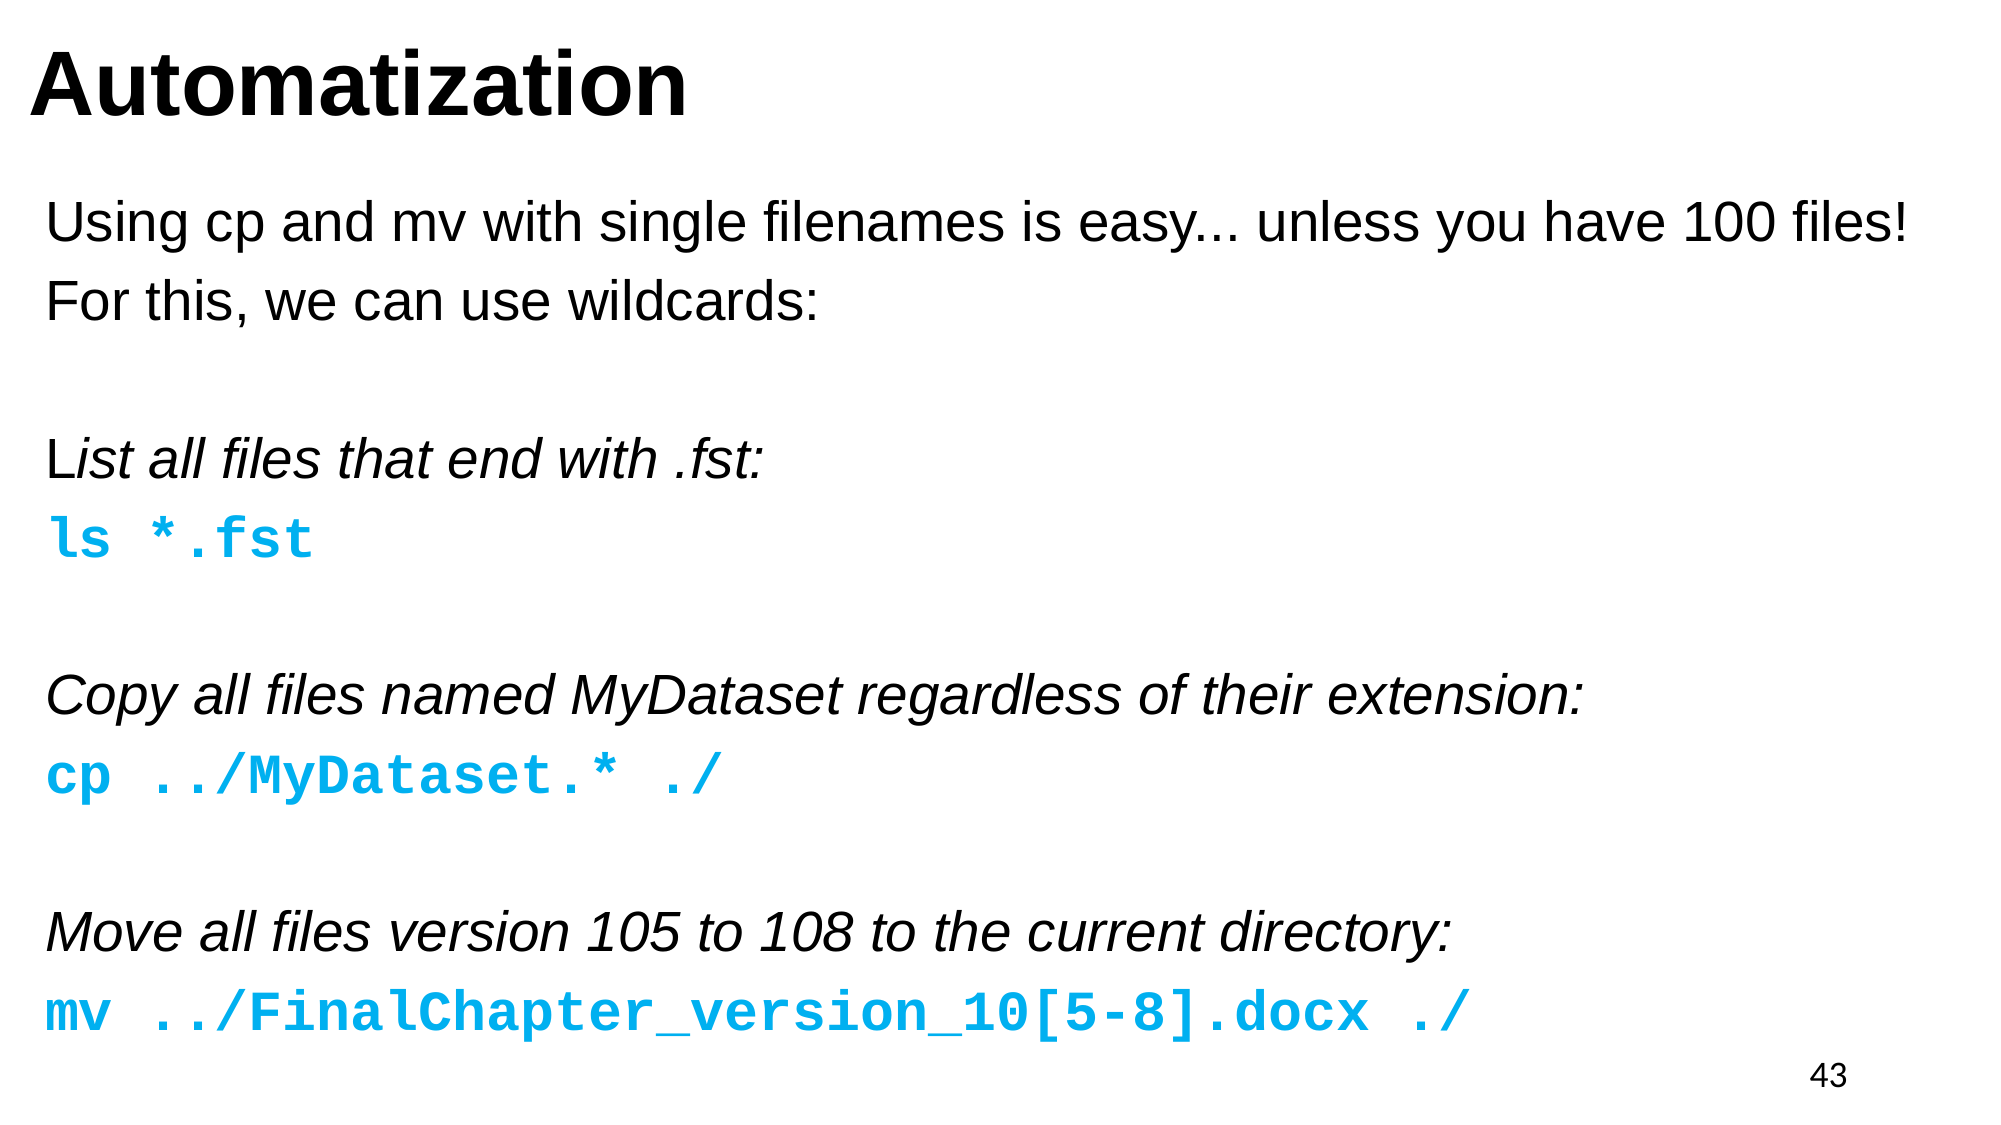

Automatization
Using cp and mv with single filenames is easy... unless you have 100 files!
For this, we can use wildcards:

List all files that end with .fst:
ls *.fst

Copy all files named MyDataset regardless of their extension:
cp ../MyDataset.* ./

Move all files version 105 to 108 to the current directory:
mv ../FinalChapter_version_10[5-8].docx ./
43